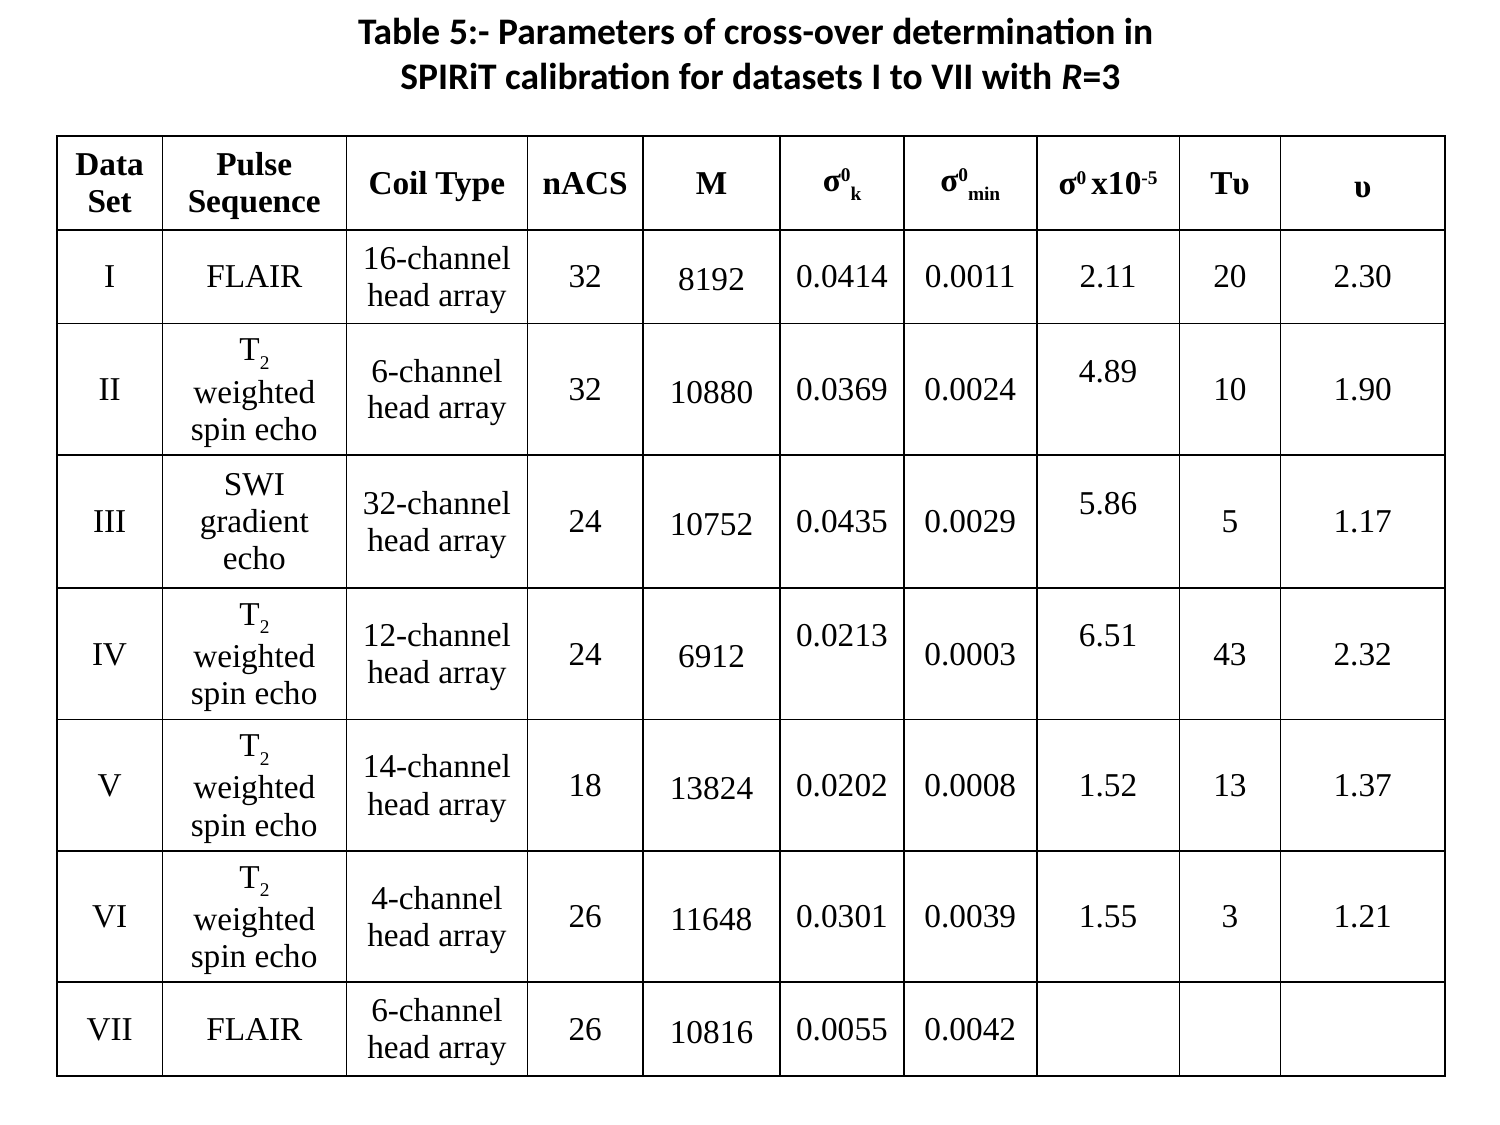

Table 5:- Parameters of cross-over determination in
  SPIRiT calibration for datasets I to VII with R=3
| Data Set | Pulse Sequence | Coil Type | nACS | M | σ0k | σ0min | σ0 x10-5 | Tυ | υ |
| --- | --- | --- | --- | --- | --- | --- | --- | --- | --- |
| I | FLAIR | 16-channel head array | 32 | 8192 | 0.0414 | 0.0011 | 2.11 | 20 | 2.30 |
| II | T2 weighted spin echo | 6-channel head array | 32 | 10880 | 0.0369 | 0.0024 | 4.89 | 10 | 1.90 |
| III | SWI gradient echo | 32-channel head array | 24 | 10752 | 0.0435 | 0.0029 | 5.86 | 5 | 1.17 |
| IV | T2 weighted spin echo | 12-channel head array | 24 | 6912 | 0.0213 | 0.0003 | 6.51 | 43 | 2.32 |
| V | T2 weighted spin echo | 14-channel head array | 18 | 13824 | 0.0202 | 0.0008 | 1.52 | 13 | 1.37 |
| VI | T2 weighted spin echo | 4-channel head array | 26 | 11648 | 0.0301 | 0.0039 | 1.55 | 3 | 1.21 |
| VII | FLAIR | 6-channel head array | 26 | 10816 | 0.0055 | 0.0042 |  |  |  |